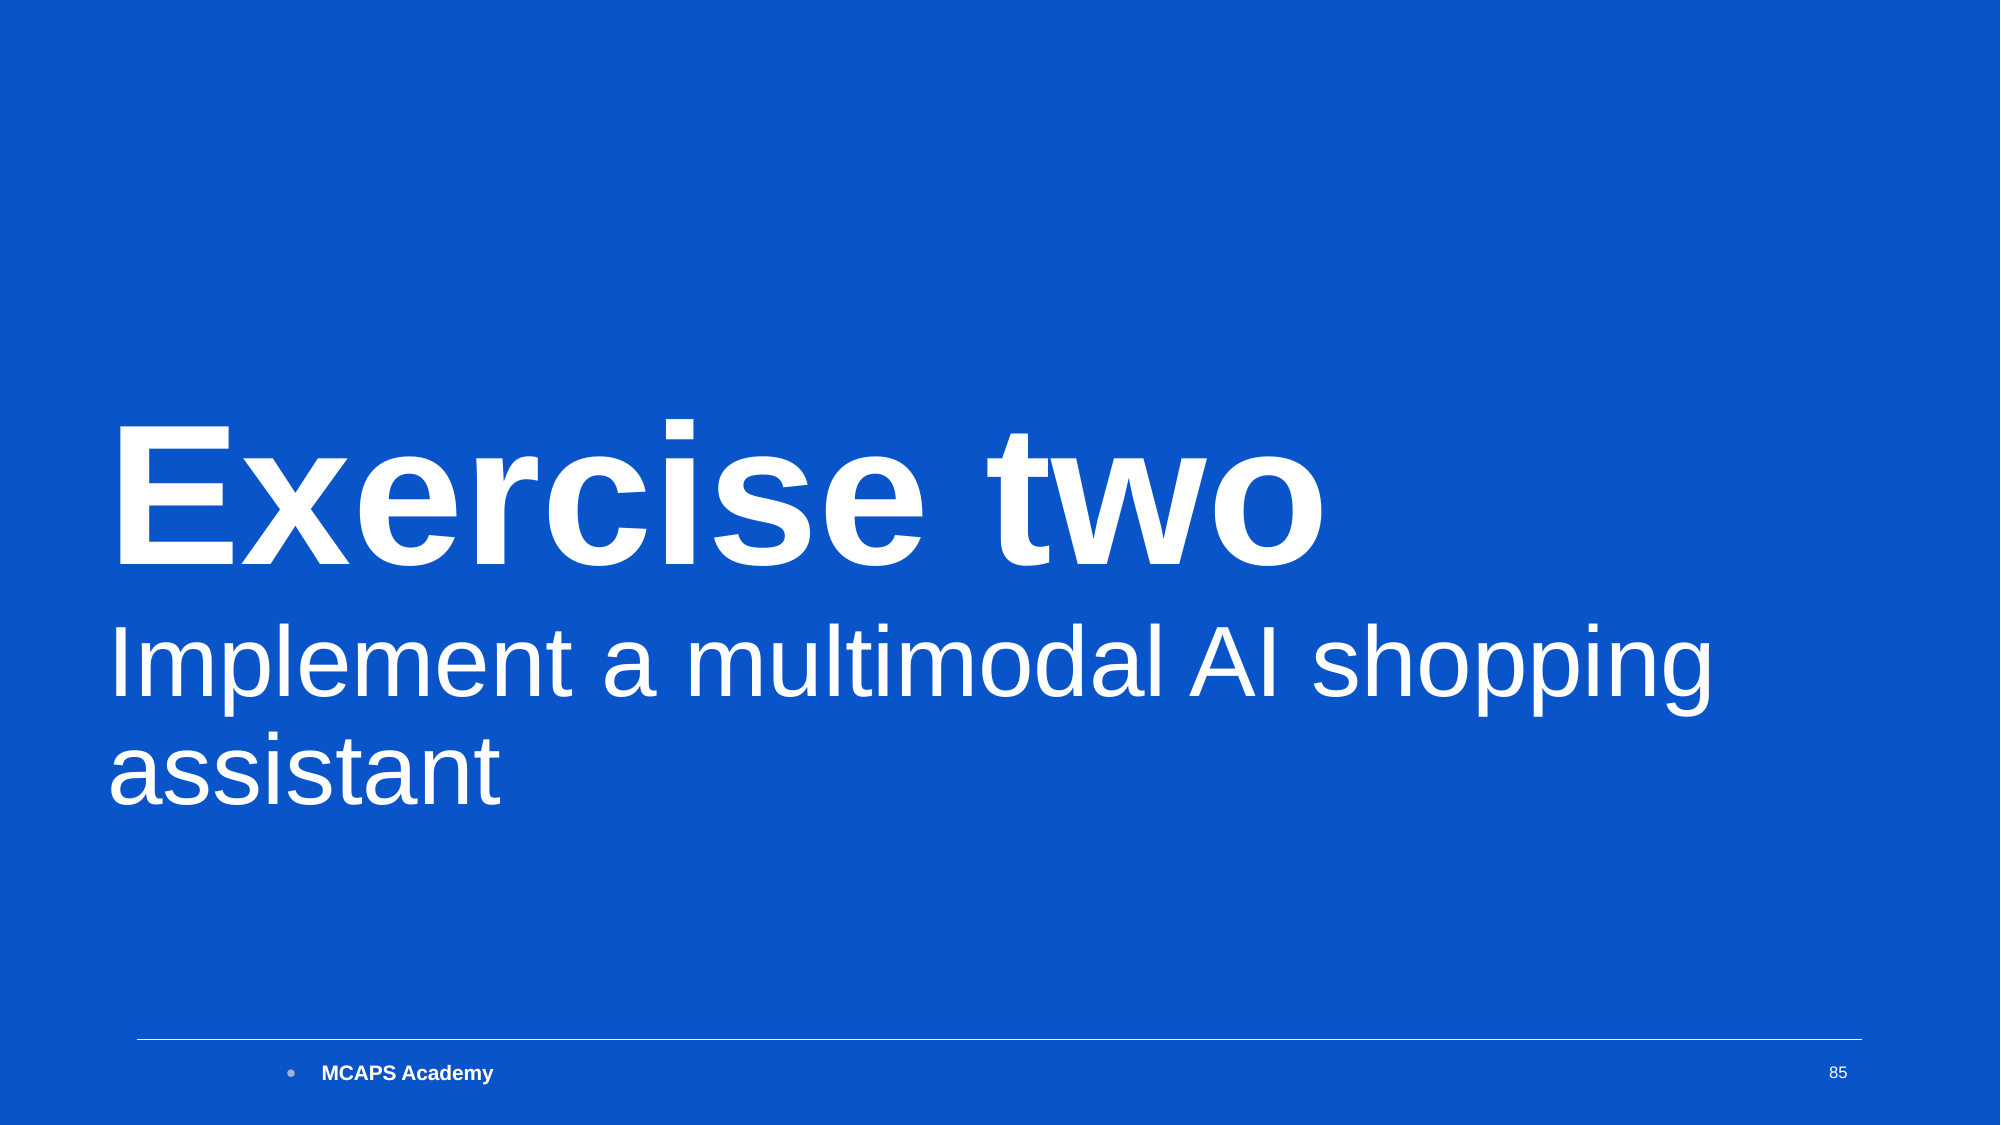

Exercise two
Implement a multimodal AI shopping assistant
85